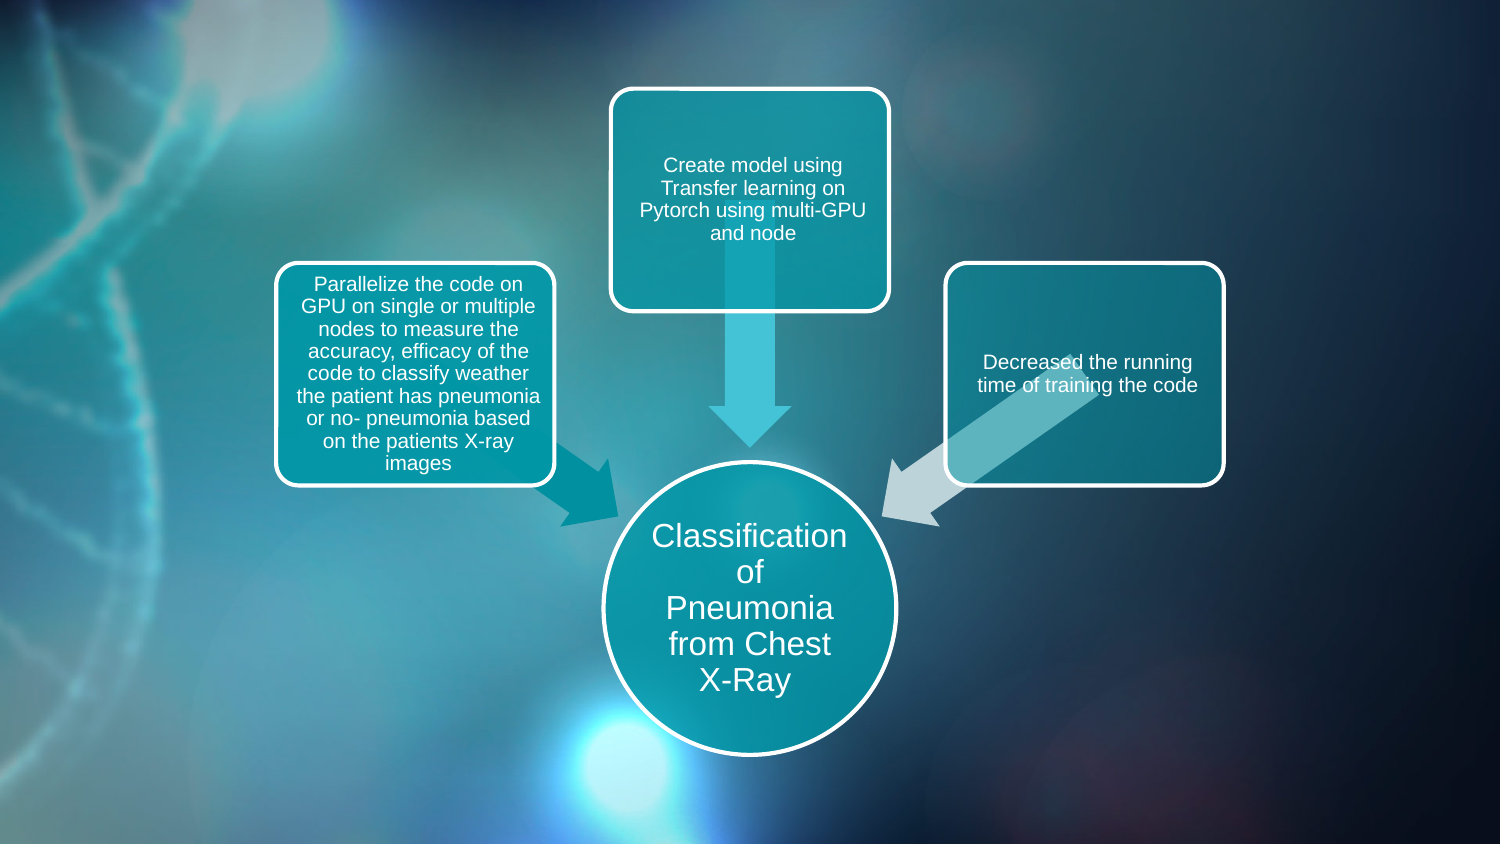

Classification of Pneumonia from Chest X-Ray
Parallelize the code on GPU on single or multiple nodes to measure the accuracy, efficacy of the code to classify weather the patient has pneumonia or no- pneumonia based on the patients X-ray images
Create model using Transfer learning on Pytorch using multi-GPU and node
Decreased the running time of training the code